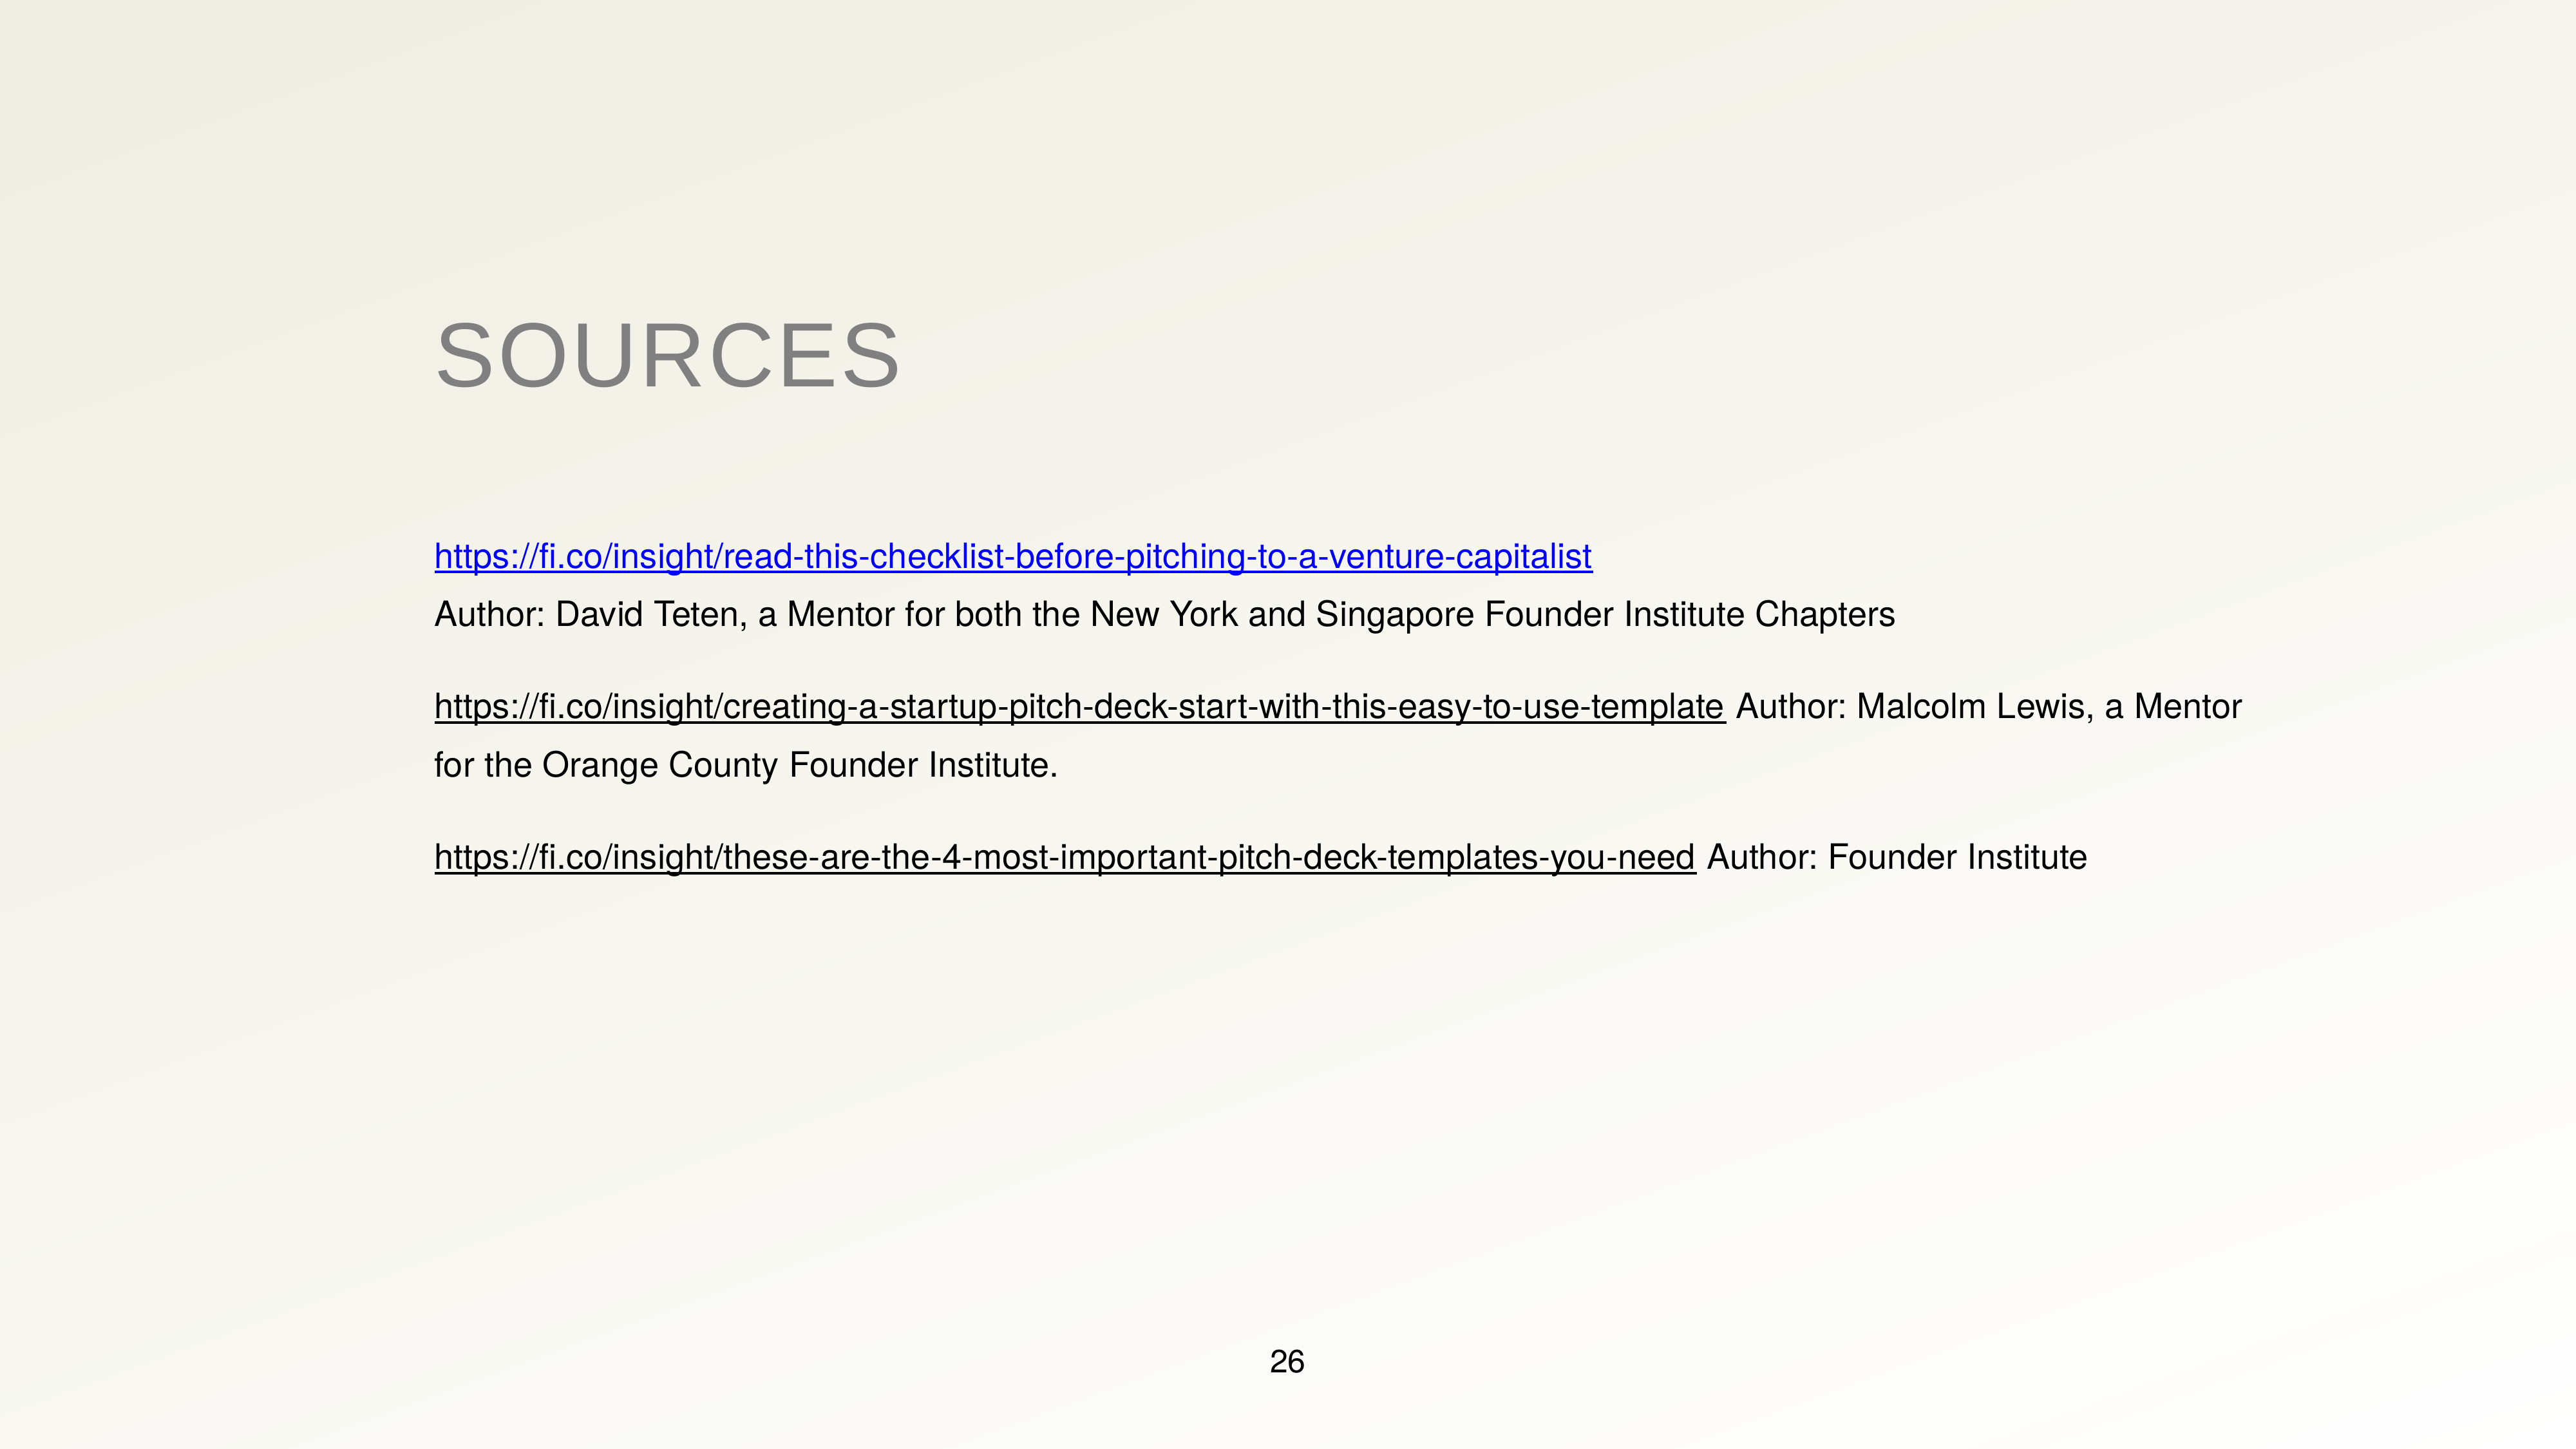

# sources
https://fi.co/insight/read-this-checklist-before-pitching-to-a-venture-capitalist
Author: David Teten, a Mentor for both the New York and Singapore Founder Institute Chapters
https://fi.co/insight/creating-a-startup-pitch-deck-start-with-this-easy-to-use-template Author: Malcolm Lewis, a Mentor for the Orange County Founder Institute.
https://fi.co/insight/these-are-the-4-most-important-pitch-deck-templates-you-need Author: Founder Institute
26